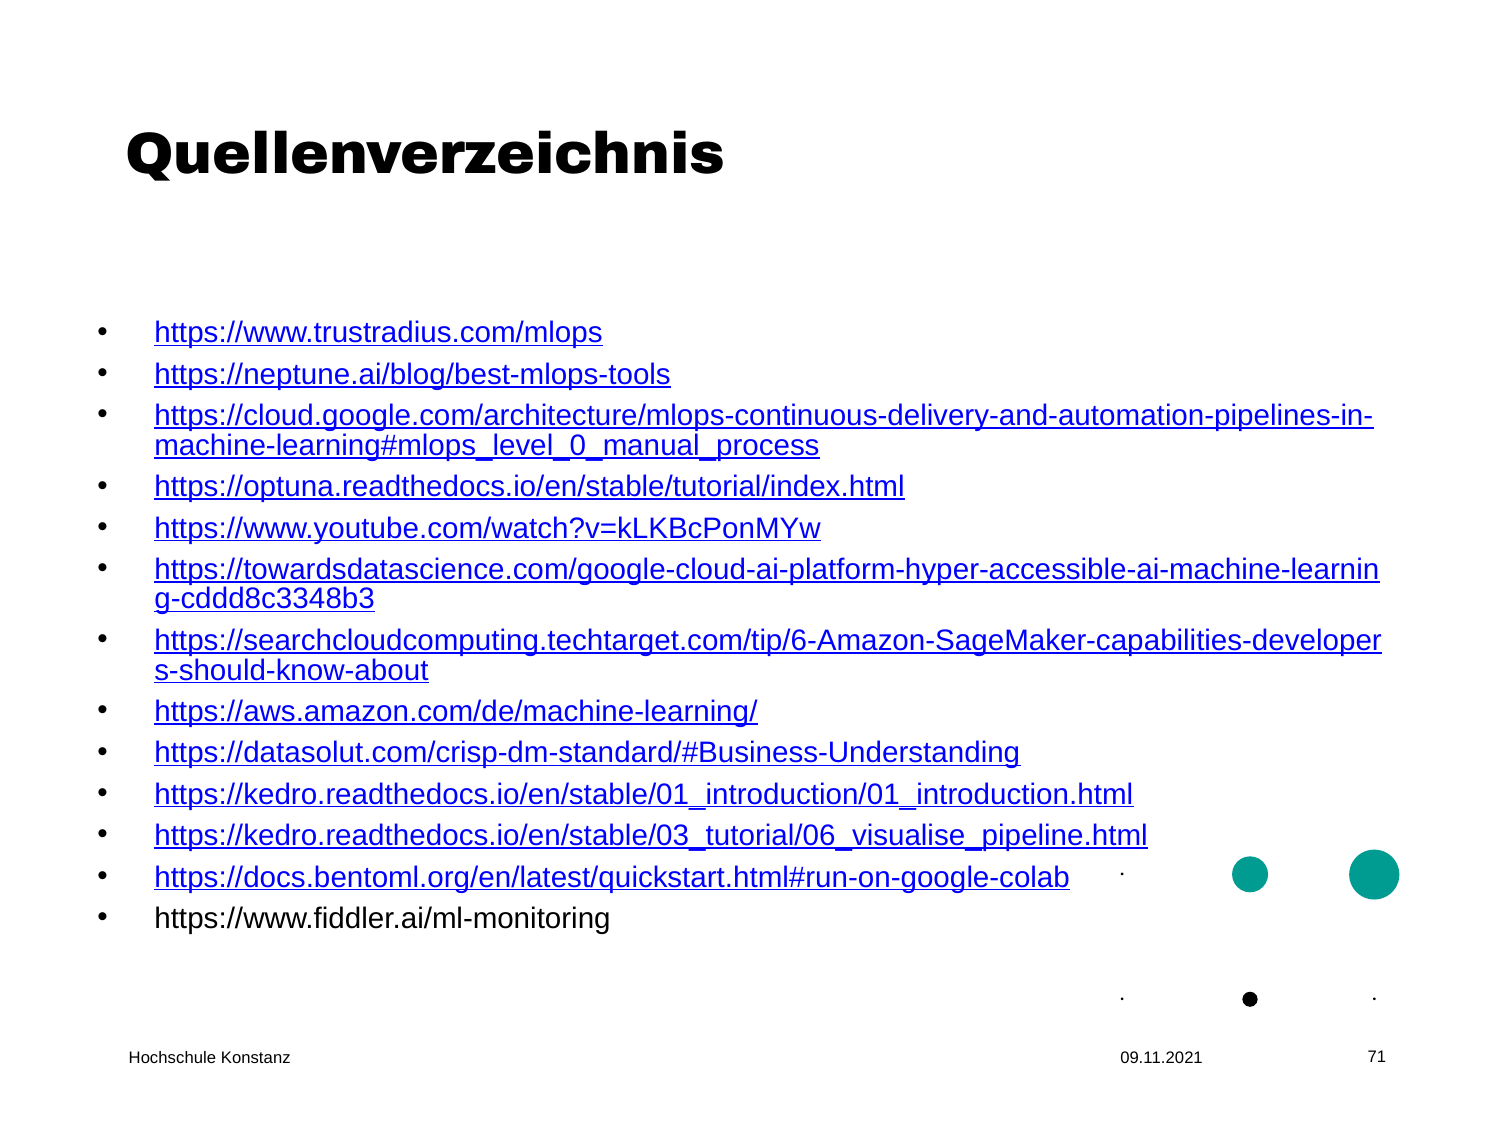

Quellenverzeichnis
https://www.trustradius.com/mlops
https://neptune.ai/blog/best-mlops-tools
https://cloud.google.com/architecture/mlops-continuous-delivery-and-automation-pipelines-in-machine-learning#mlops_level_0_manual_process
https://optuna.readthedocs.io/en/stable/tutorial/index.html
https://www.youtube.com/watch?v=kLKBcPonMYw
https://towardsdatascience.com/google-cloud-ai-platform-hyper-accessible-ai-machine-learning-cddd8c3348b3
https://searchcloudcomputing.techtarget.com/tip/6-Amazon-SageMaker-capabilities-developers-should-know-about
https://aws.amazon.com/de/machine-learning/
https://datasolut.com/crisp-dm-standard/#Business-Understanding
https://kedro.readthedocs.io/en/stable/01_introduction/01_introduction.html
https://kedro.readthedocs.io/en/stable/03_tutorial/06_visualise_pipeline.html
https://docs.bentoml.org/en/latest/quickstart.html#run-on-google-colab
https://www.fiddler.ai/ml-monitoring